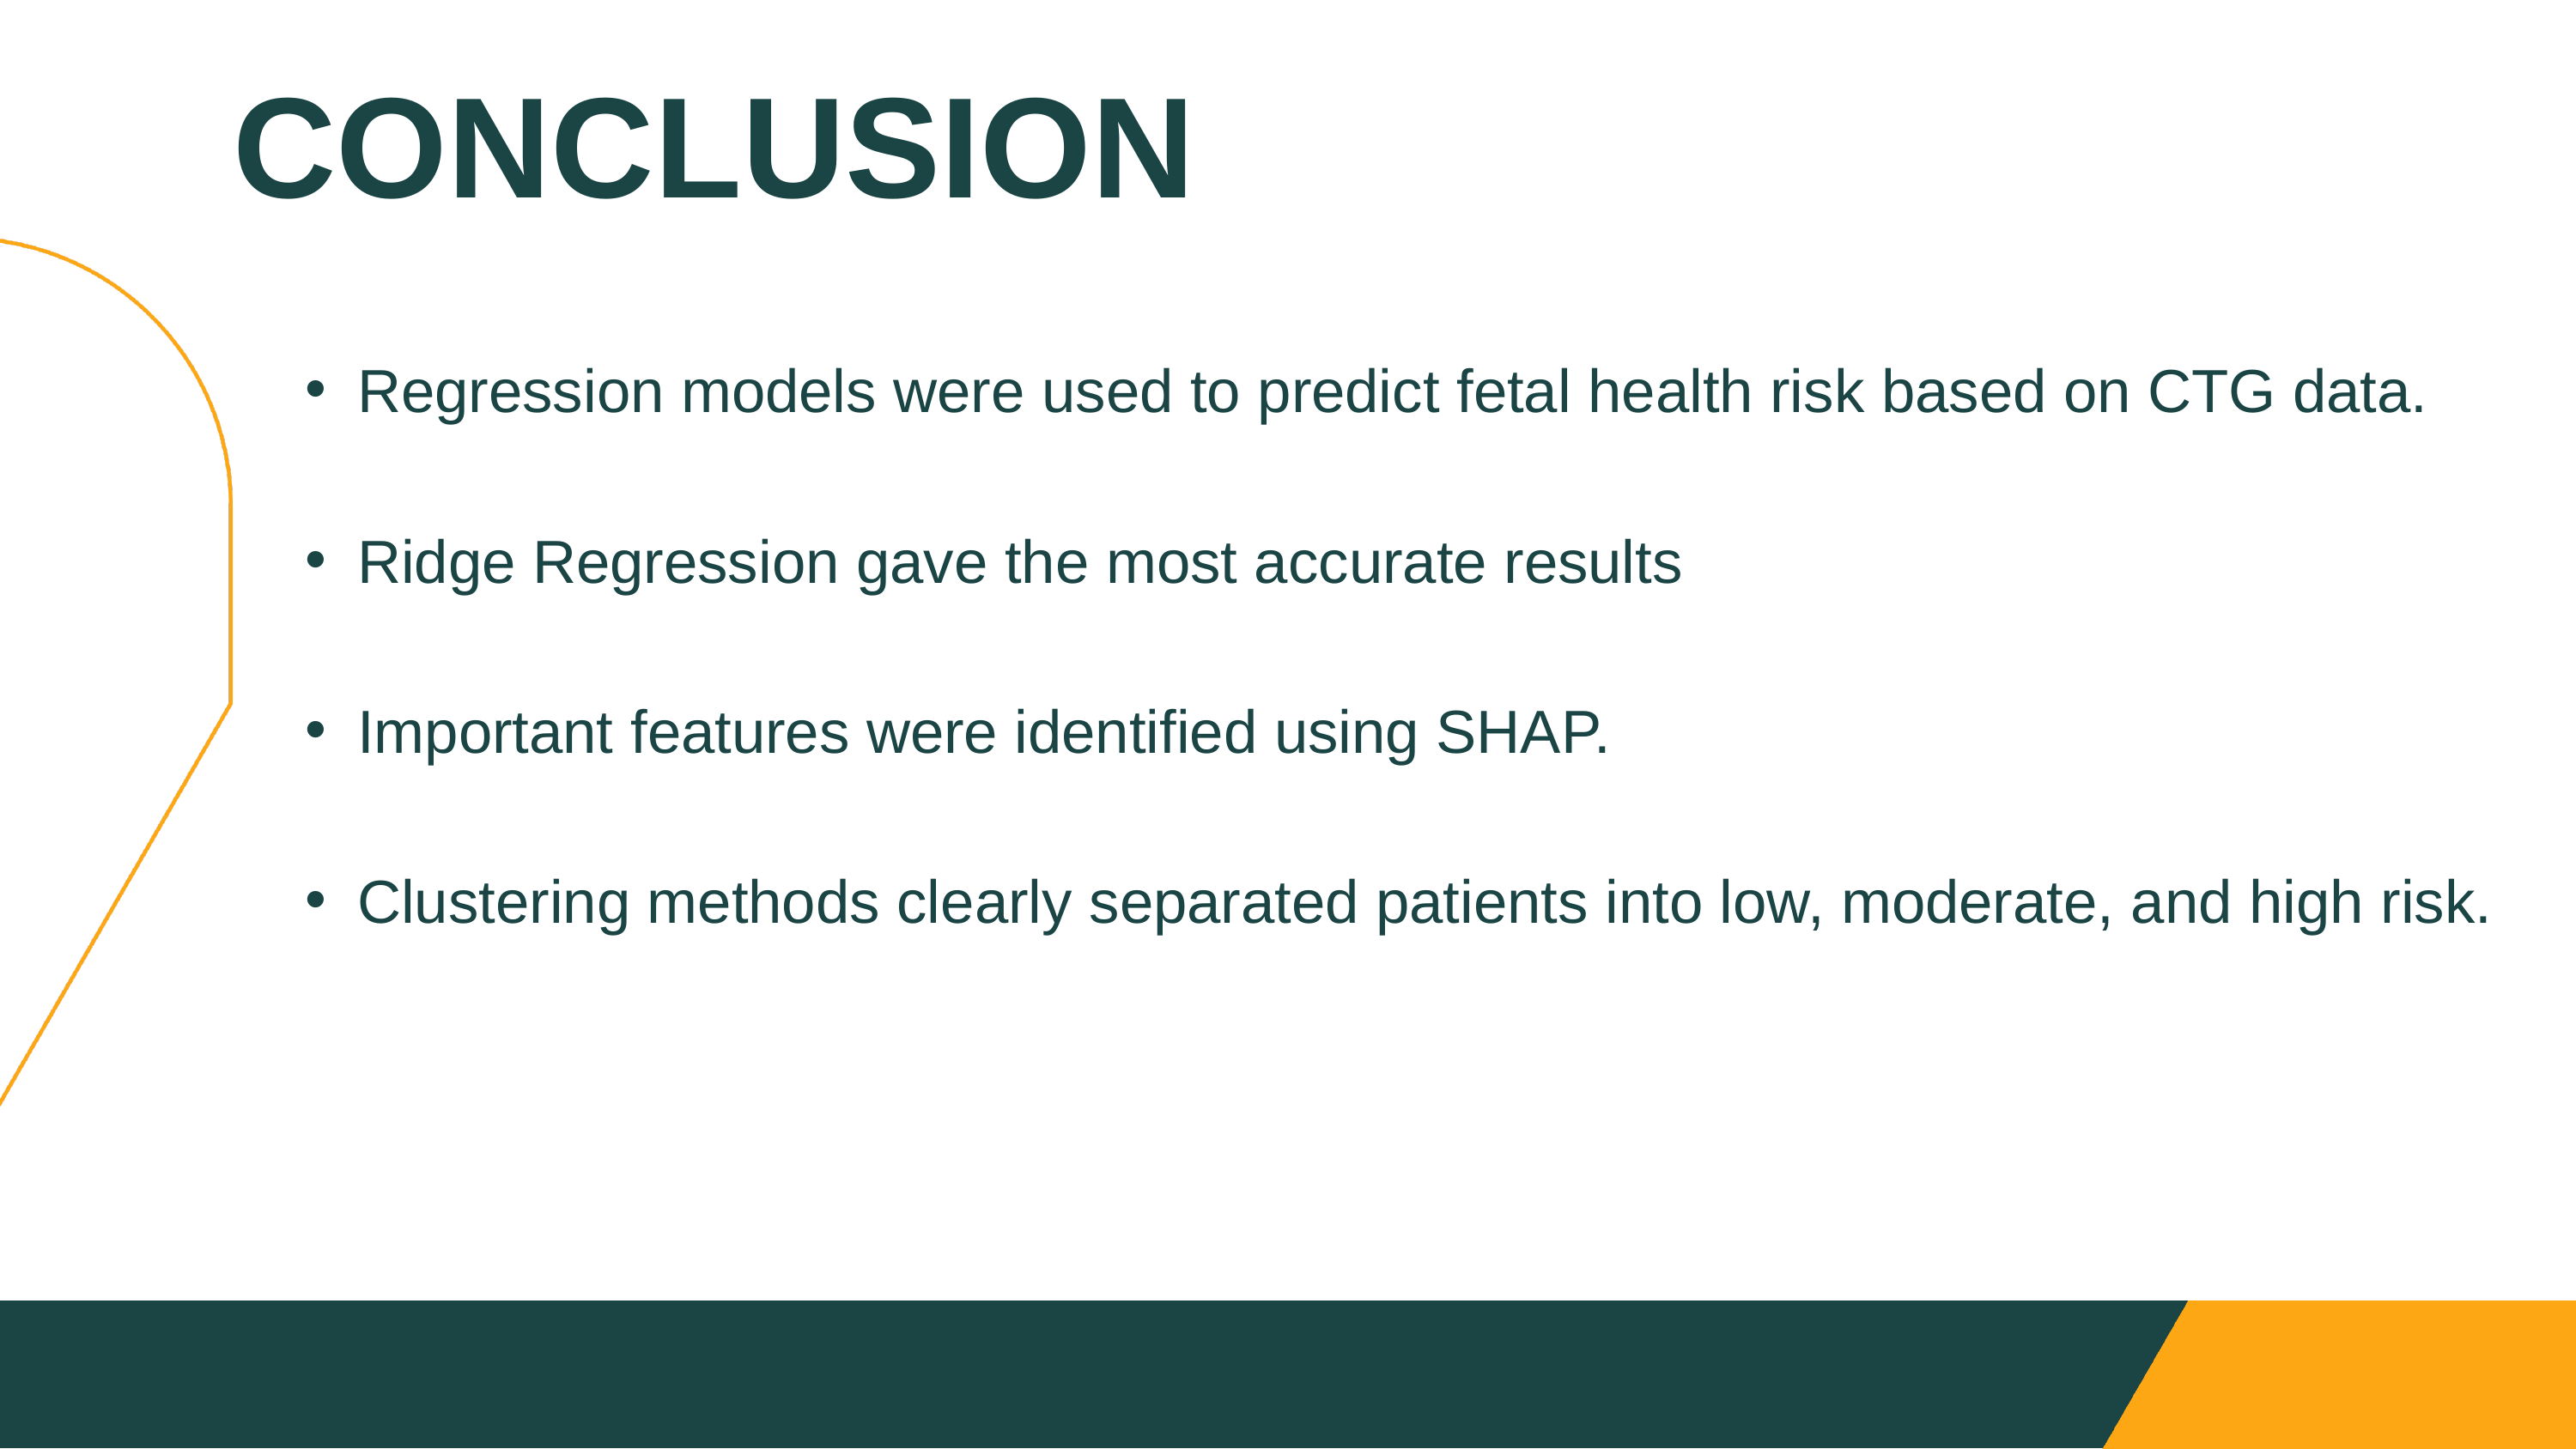

CONCLUSION

Regression models were used to predict fetal health risk based on CTG data.

Ridge Regression gave the most accurate results

Important features were identified using SHAP.

Clustering methods clearly separated patients into low, moderate, and high risk.